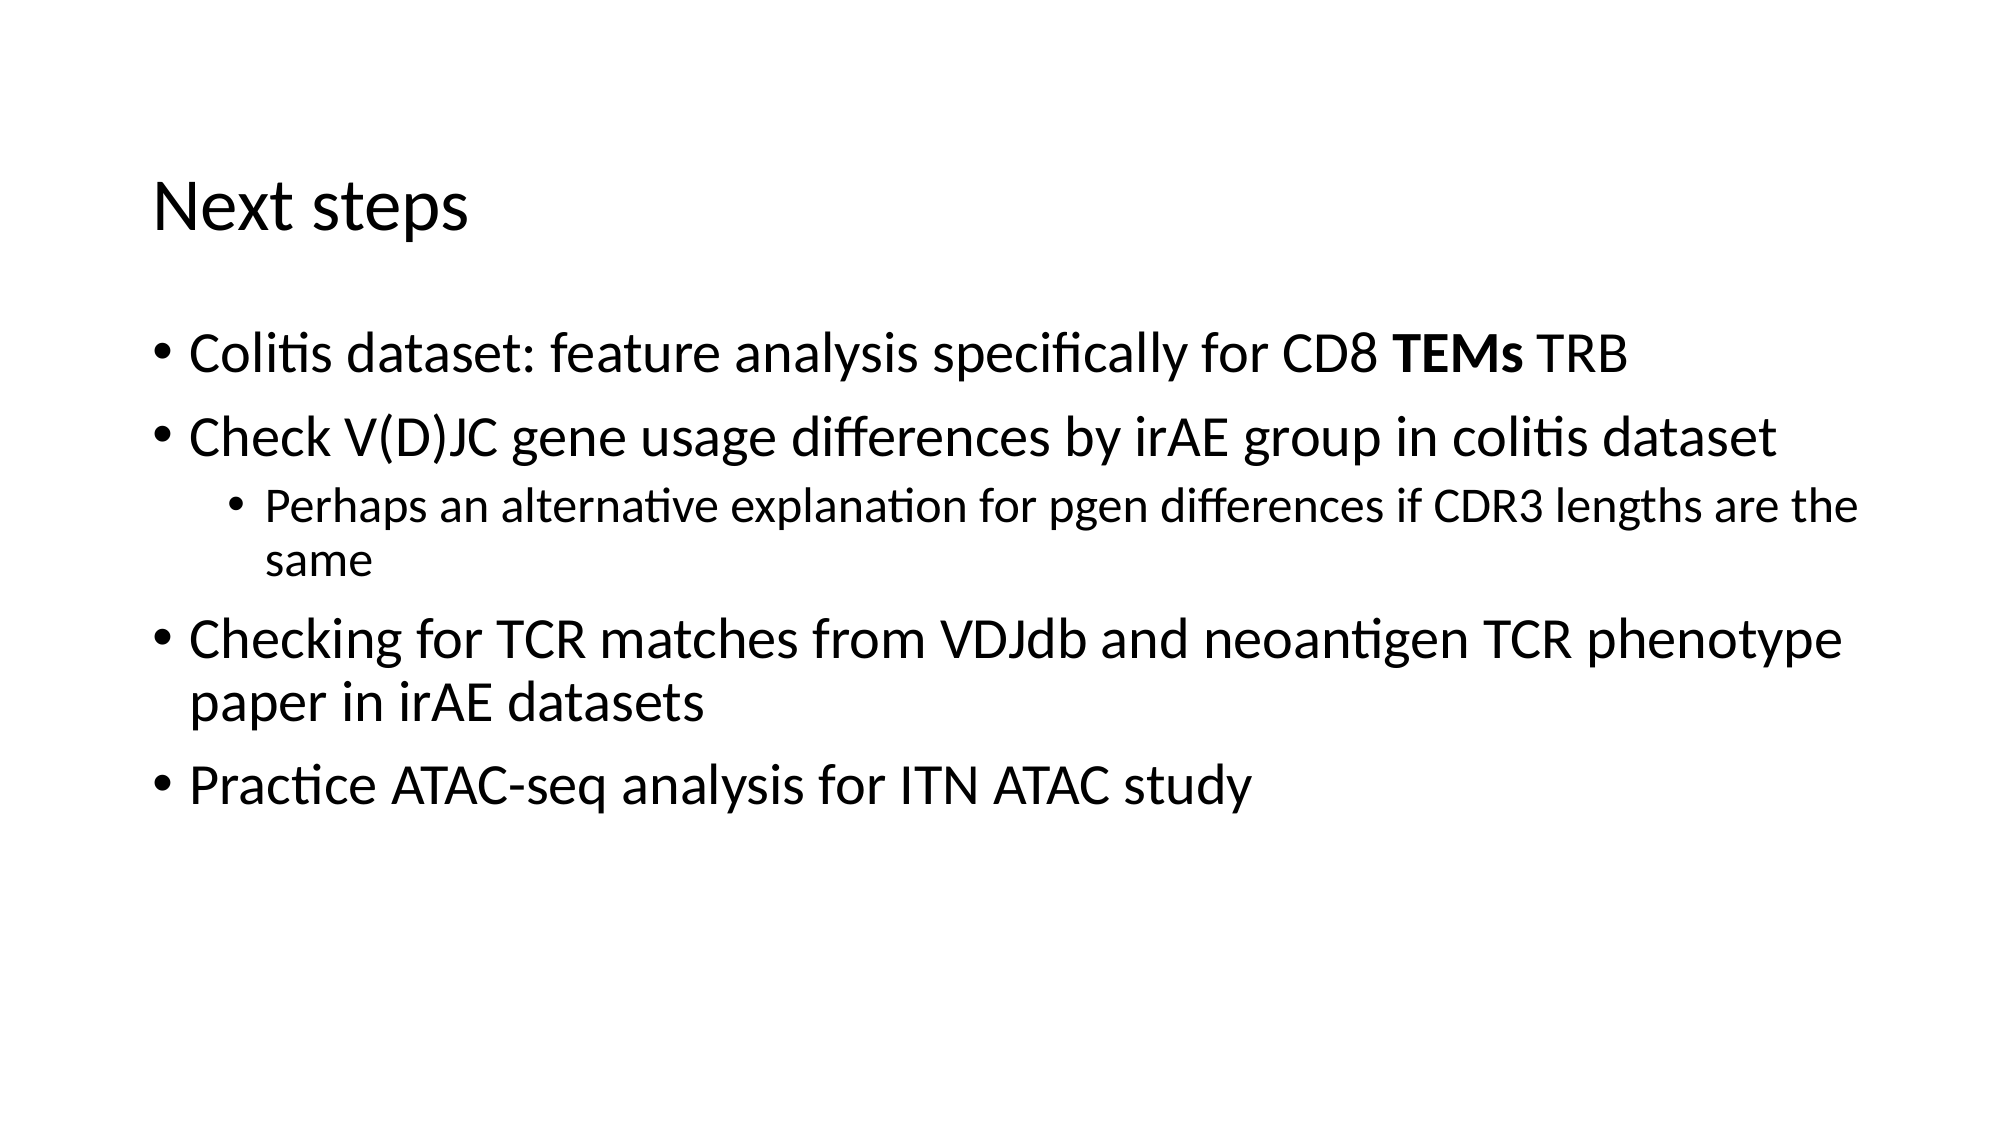

# Next steps
Colitis dataset: feature analysis specifically for CD8 TEMs TRB
Check V(D)JC gene usage differences by irAE group in colitis dataset
Perhaps an alternative explanation for pgen differences if CDR3 lengths are the same
Checking for TCR matches from VDJdb and neoantigen TCR phenotype paper in irAE datasets
Practice ATAC-seq analysis for ITN ATAC study